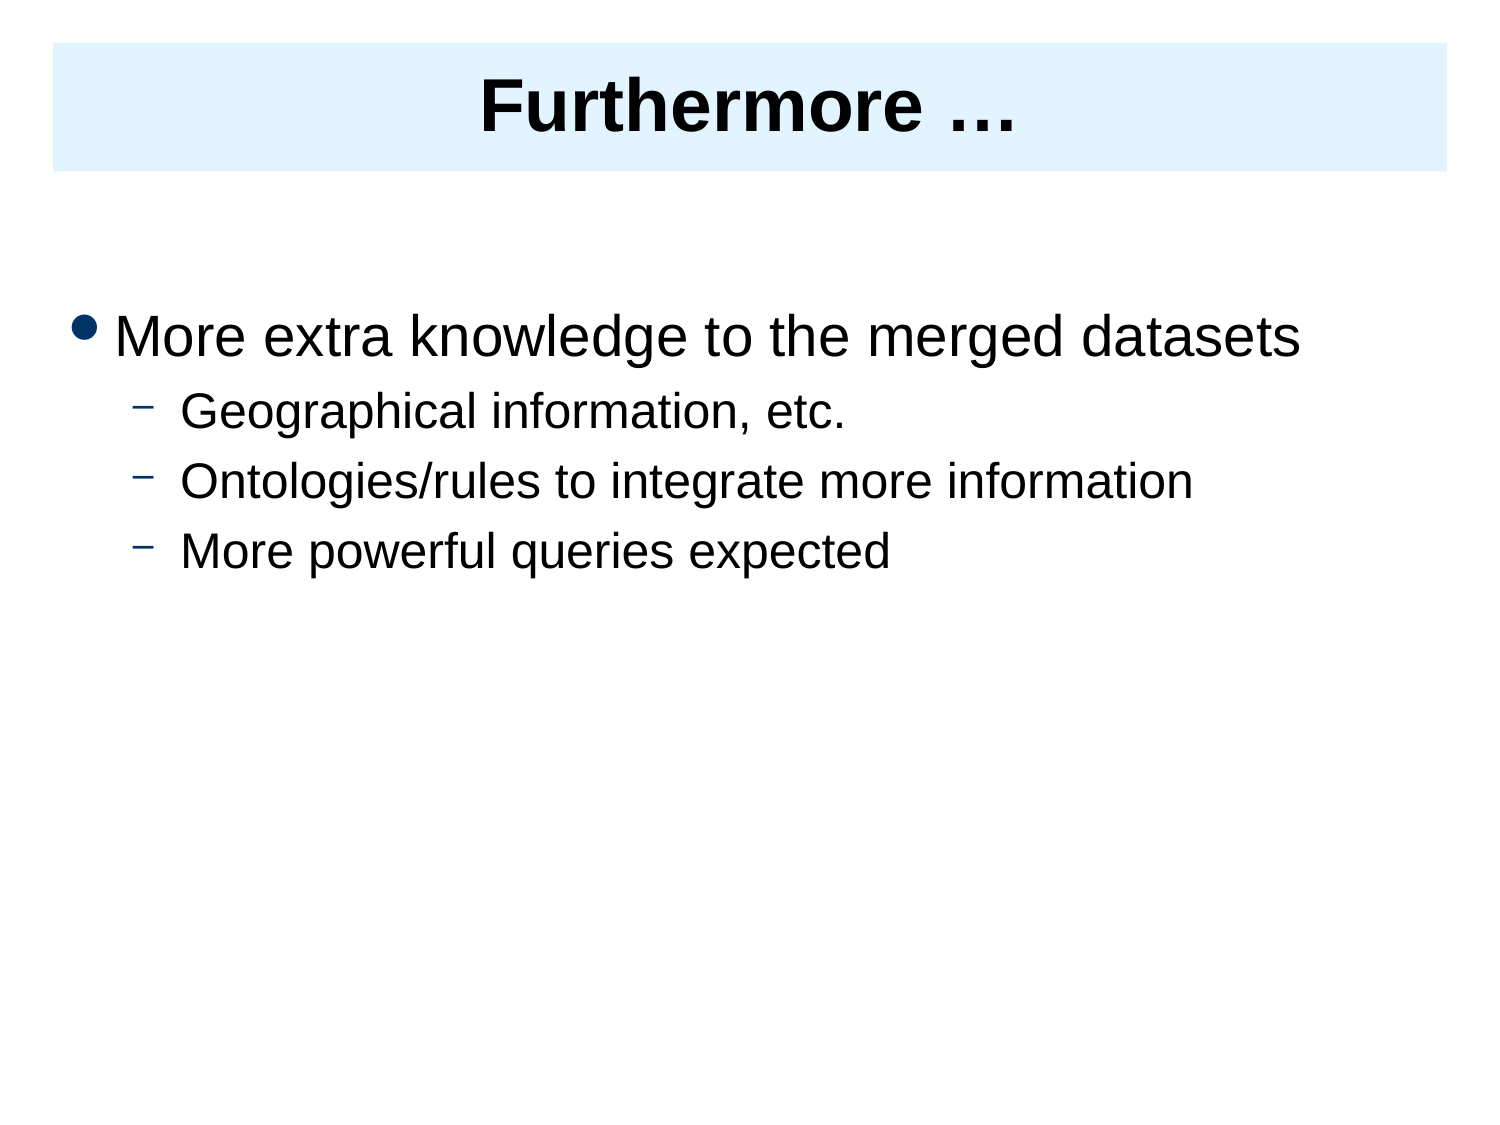

# Furthermore …
More extra knowledge to the merged datasets
Geographical information, etc.
Ontologies/rules to integrate more information
More powerful queries expected